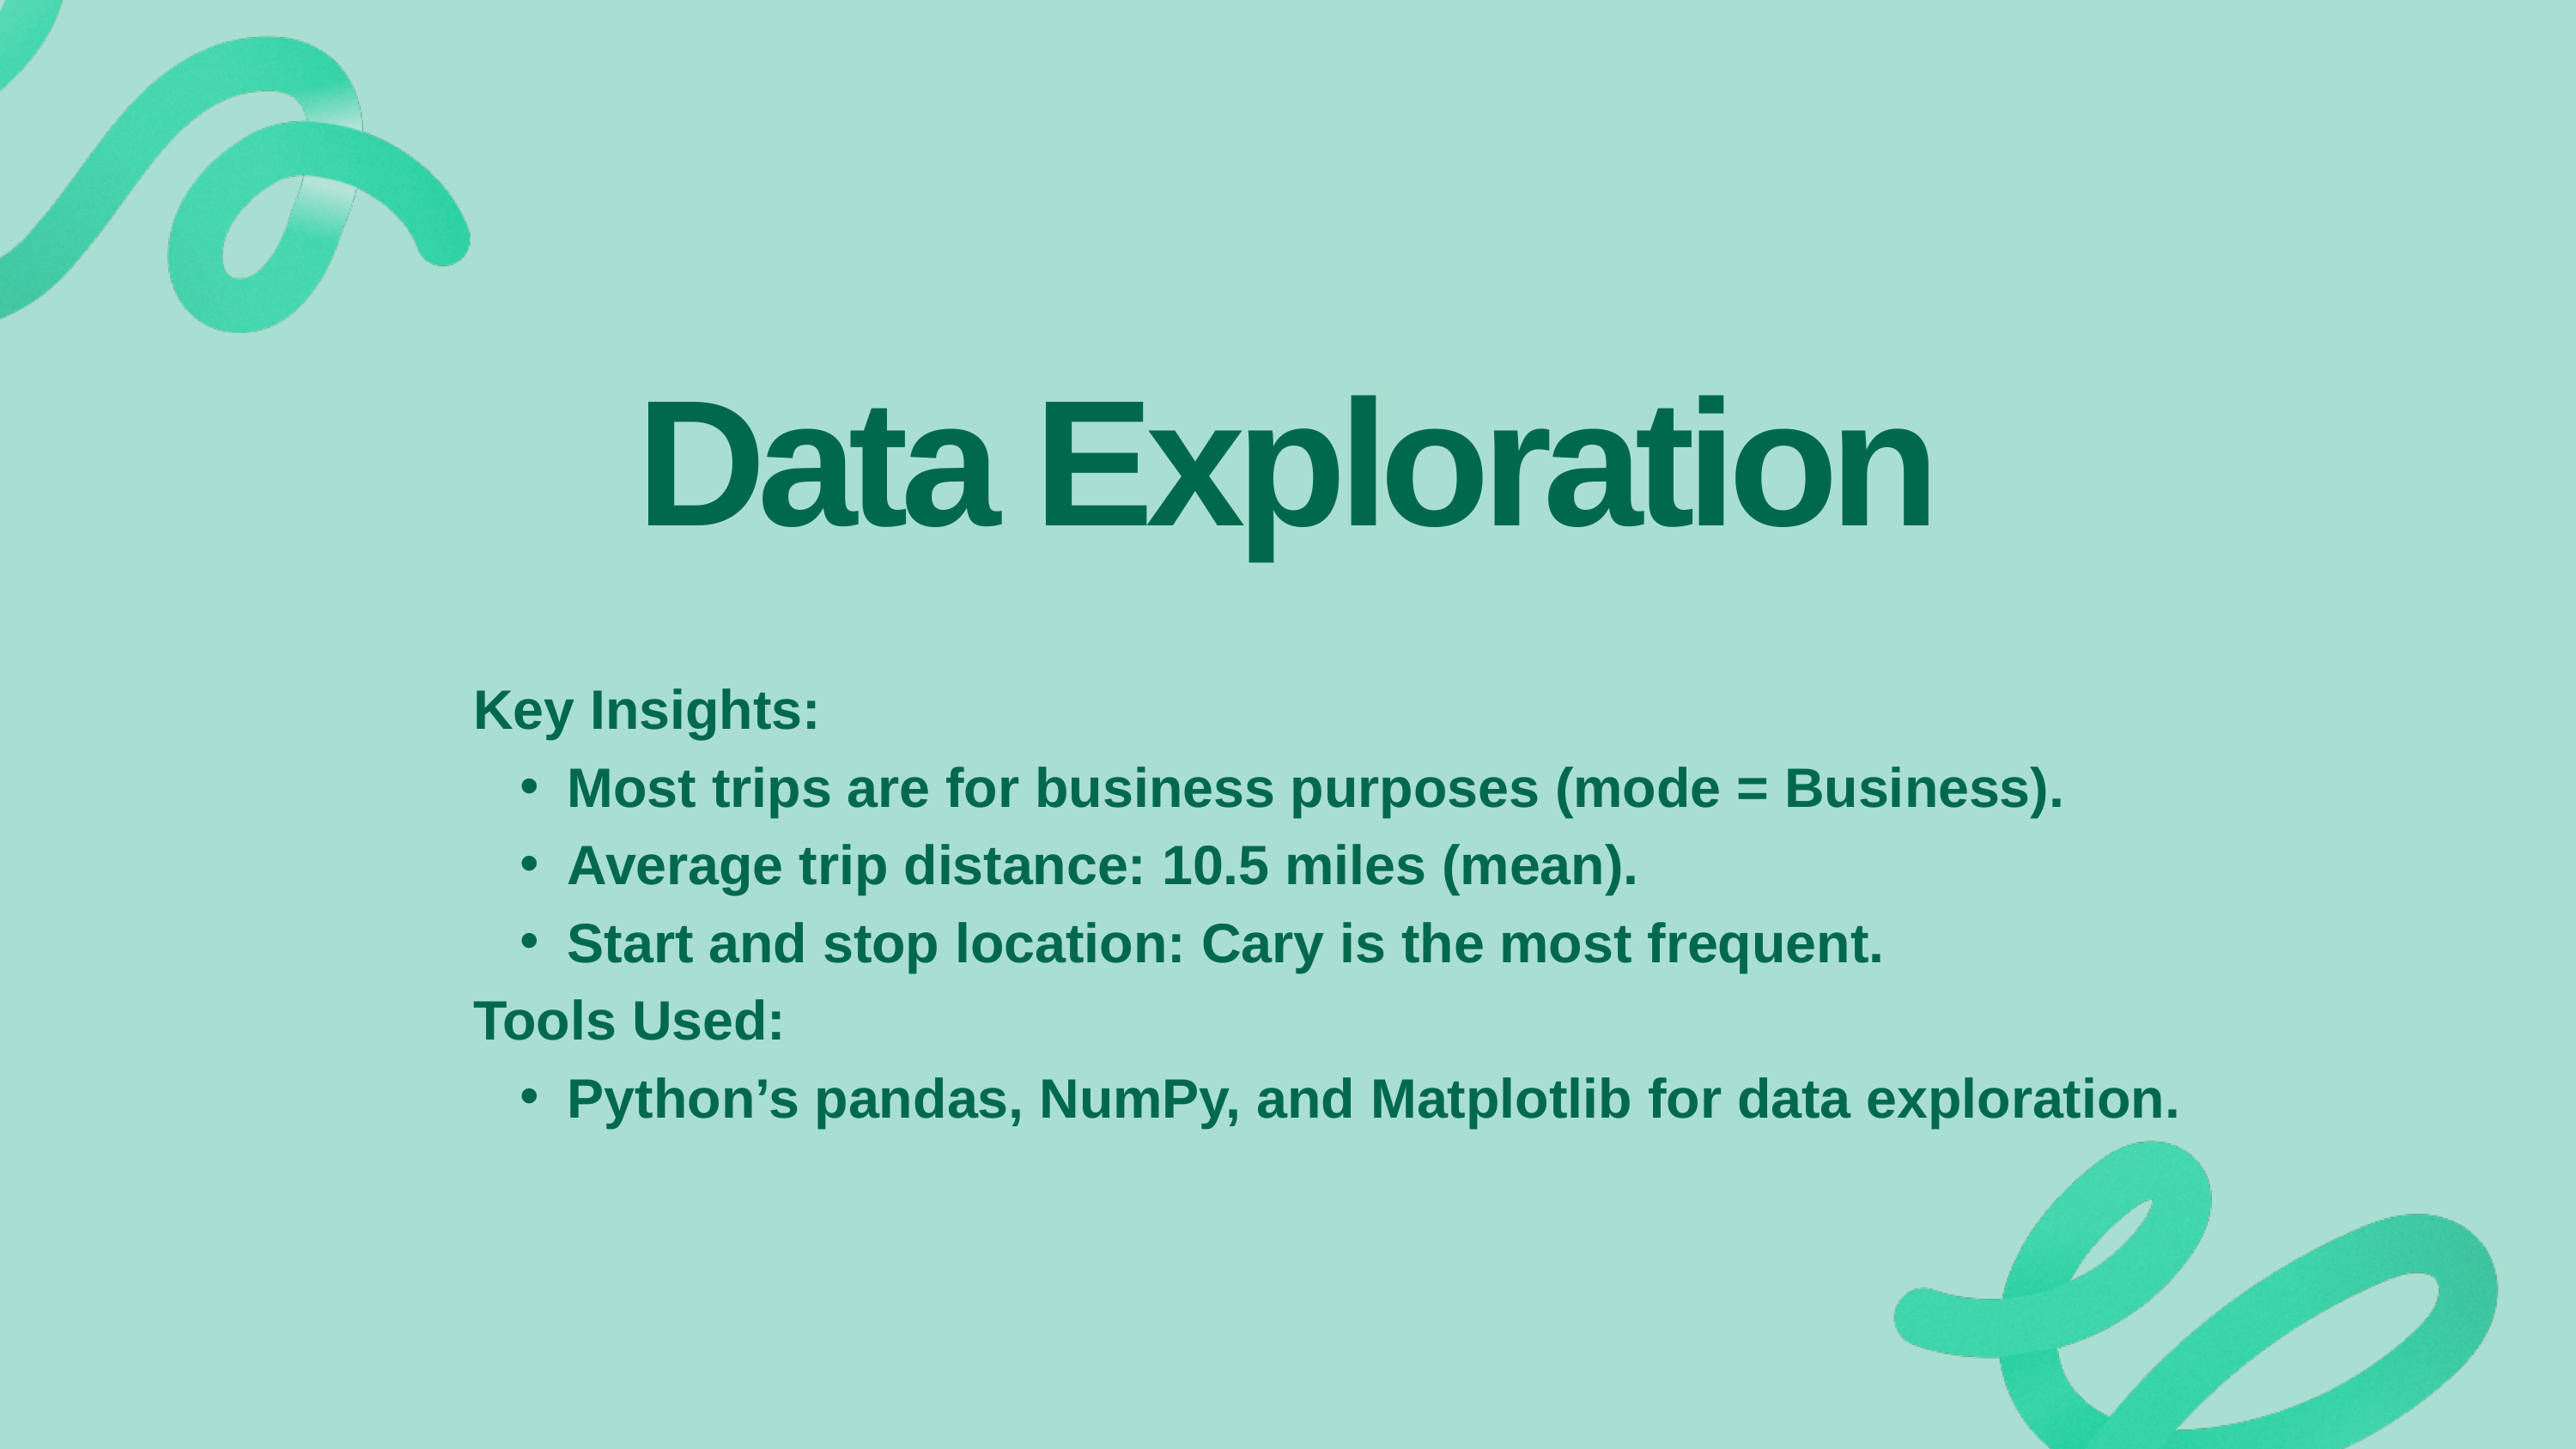

Data Exploration

Key Insights:
Most trips are for business purposes (mode = Business).
Average trip distance: 10.5 miles (mean).
Start and stop location: Cary is the most frequent.
Tools Used:
Python’s pandas, NumPy, and Matplotlib for data exploration.